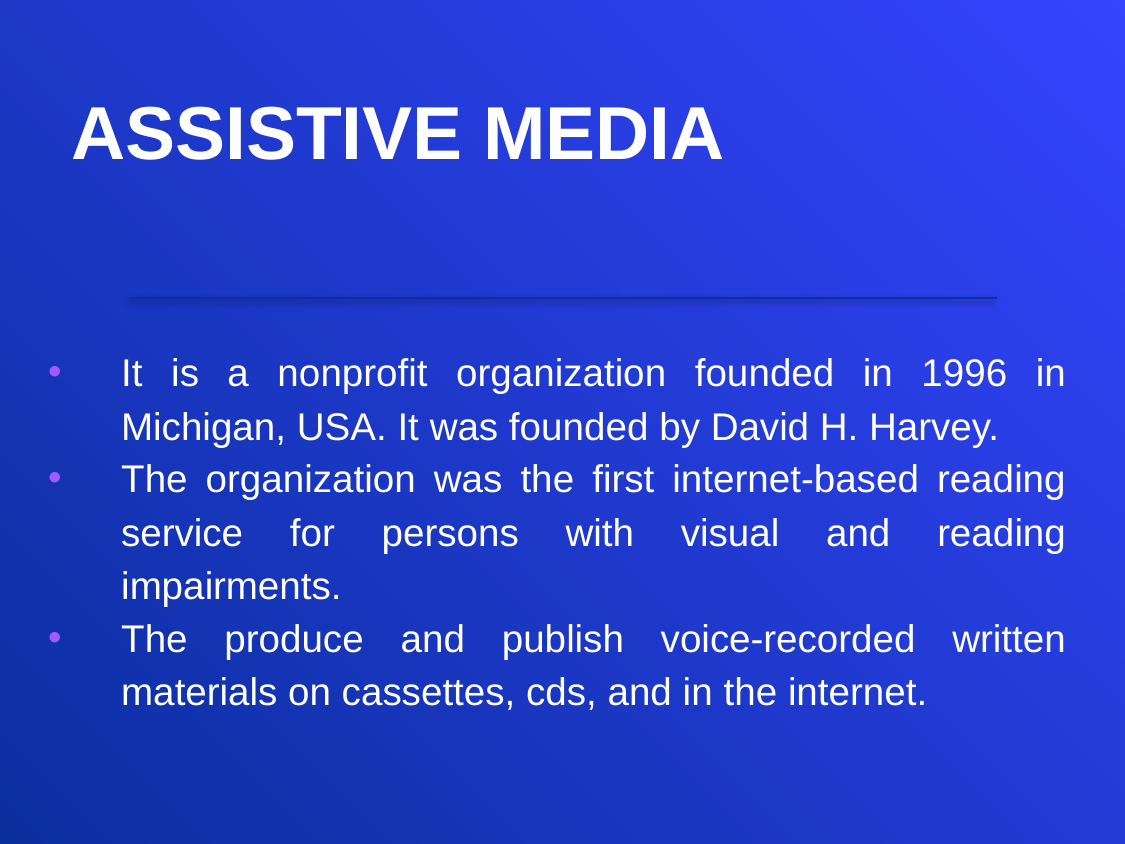

# ASSISTIVE MEDIA
It is a nonprofit organization founded in 1996 in Michigan, USA. It was founded by David H. Harvey.
The organization was the first internet-based reading service for persons with visual and reading impairments.
The produce and publish voice-recorded written materials on cassettes, cds, and in the internet.